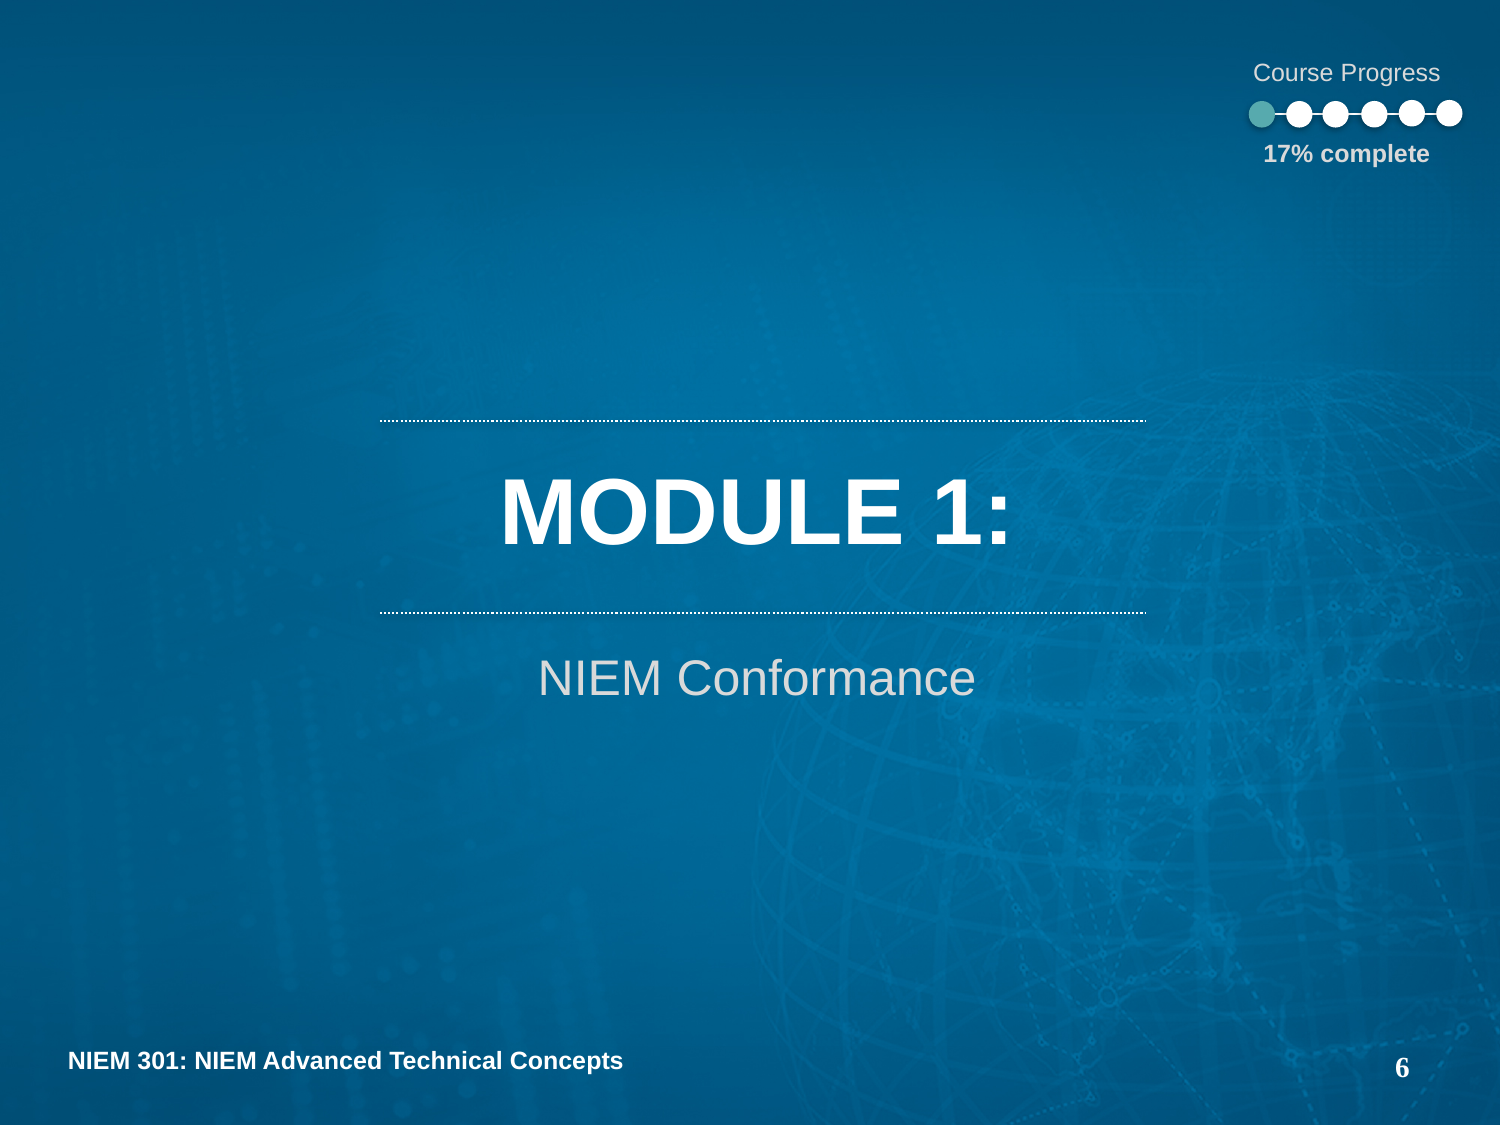

Course Progress

17% complete
# Module 1:
NIEM Conformance
6